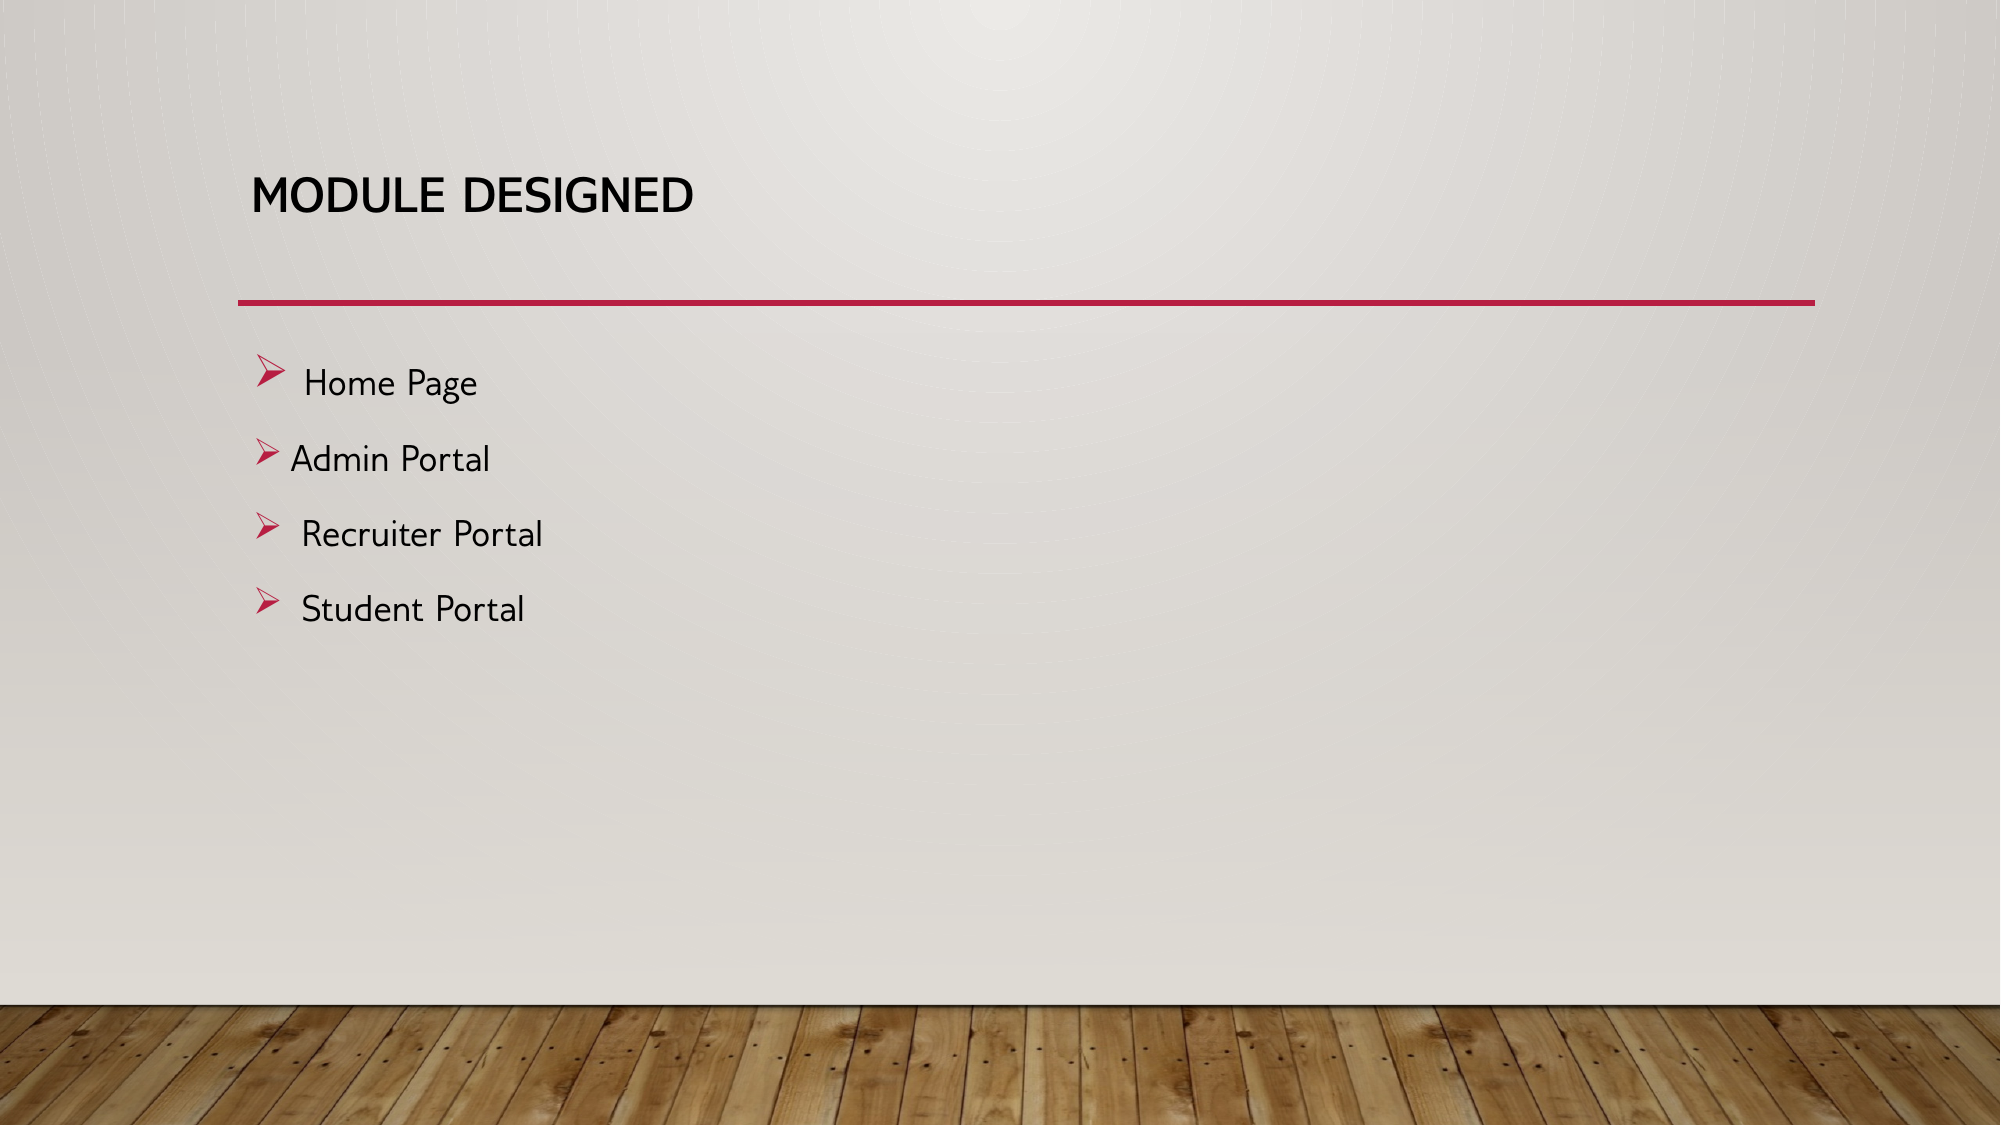

# MODULE DESIGNED
 Home Page
Admin Portal
 Recruiter Portal
 Student Portal